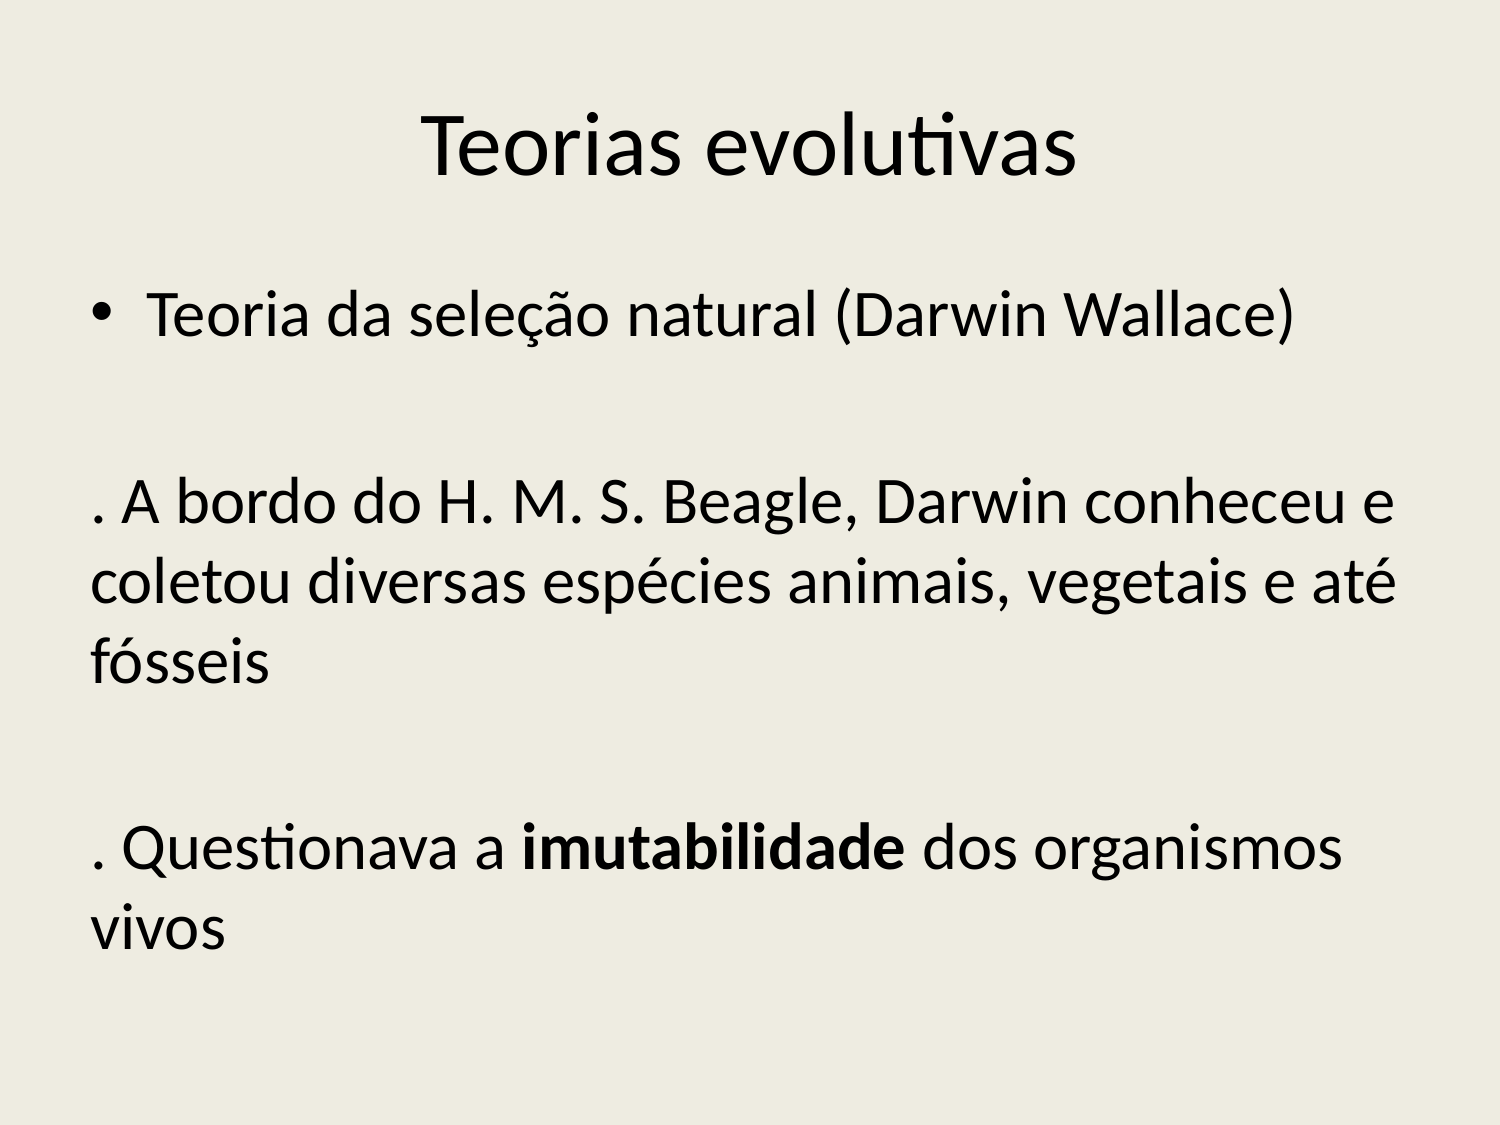

# Teorias evolutivas
Teoria da seleção natural (Darwin Wallace)

. A bordo do H. M. S. Beagle, Darwin conheceu e coletou diversas espécies animais, vegetais e até fósseis

. Questionava a imutabilidade dos organismos vivos